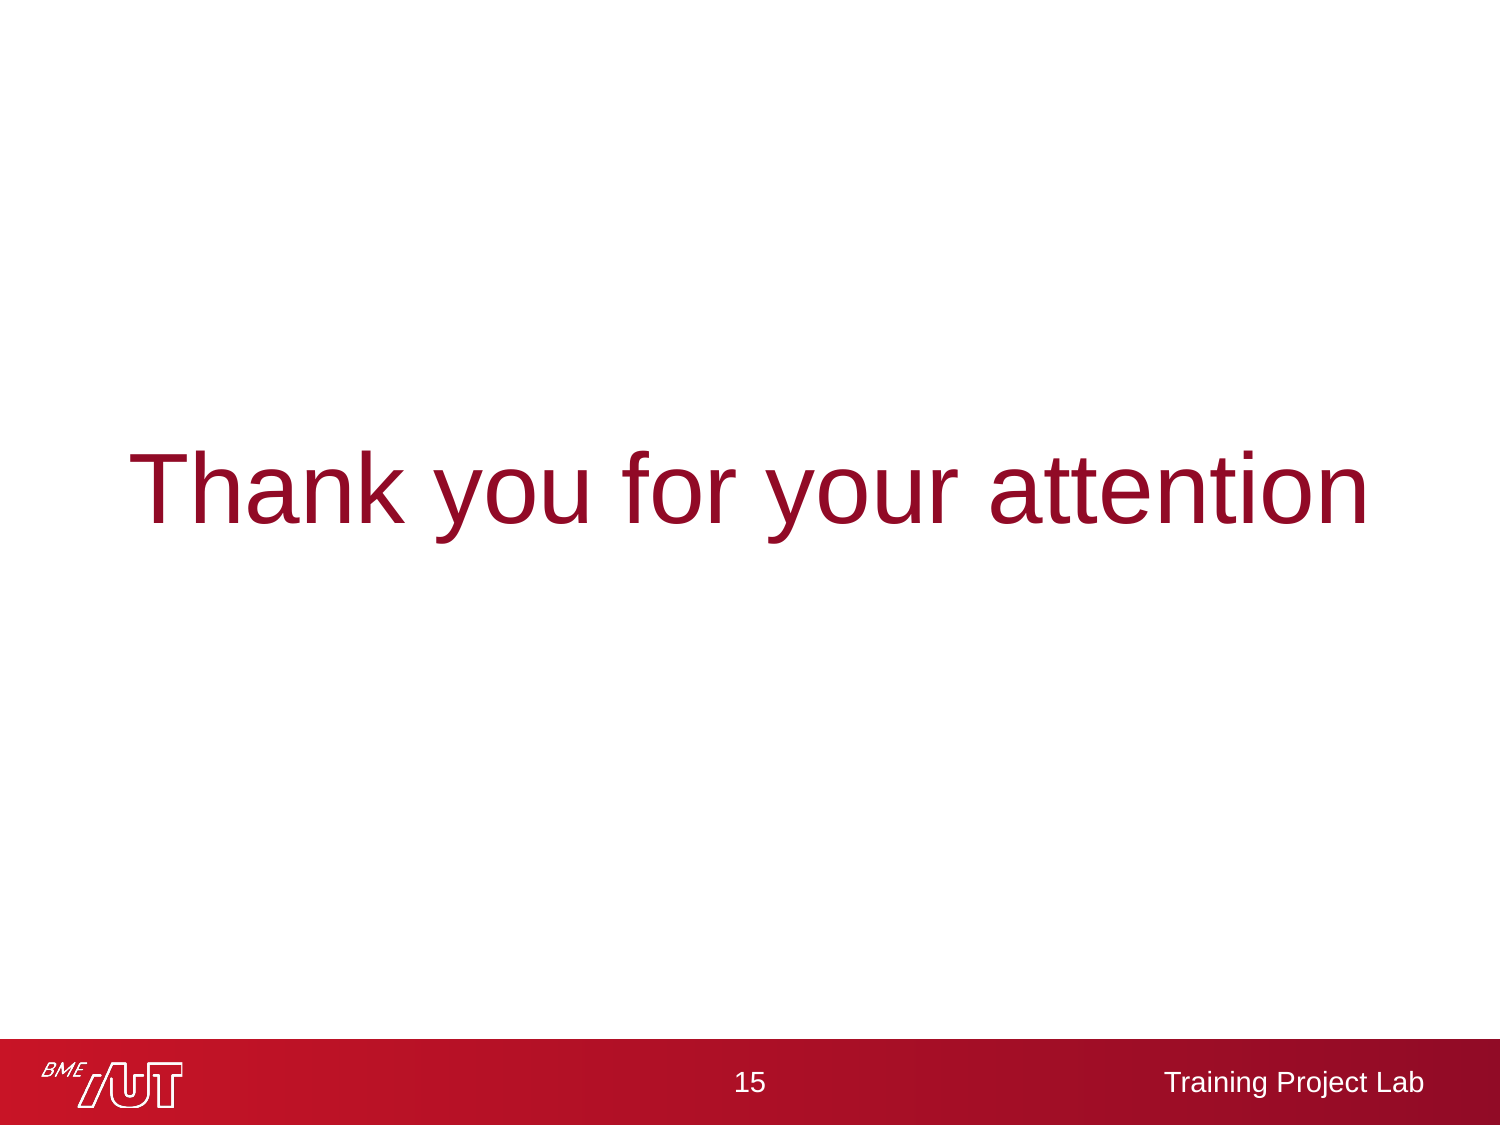

# Thank you for your attention

15
Training Project Lab